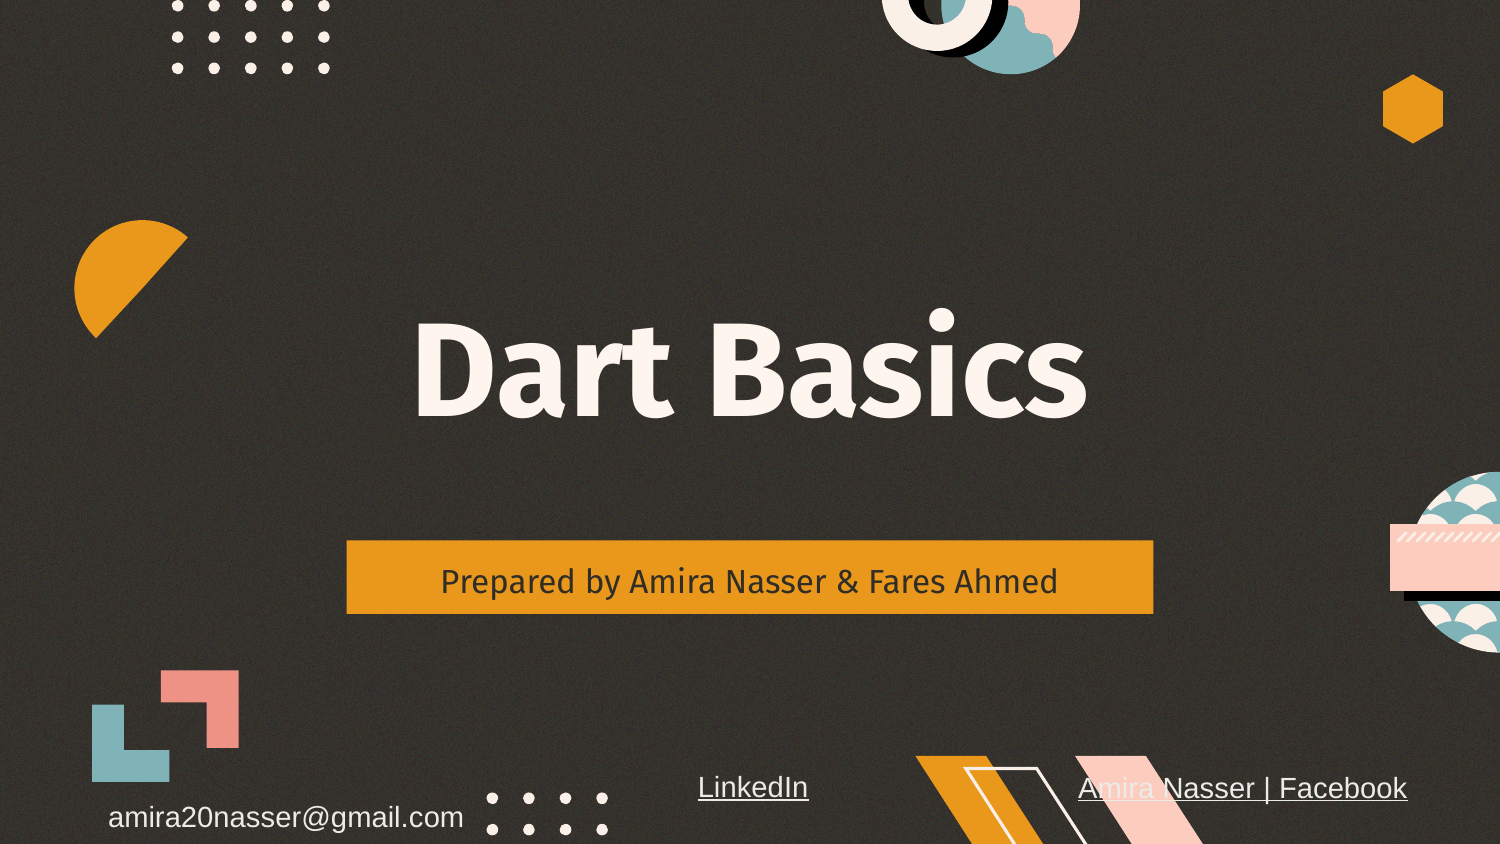

# Dart Basics
Prepared by Amira Nasser & Fares Ahmed
amira20nasser@gmail.com
LinkedIn
Amira Nasser | Facebook